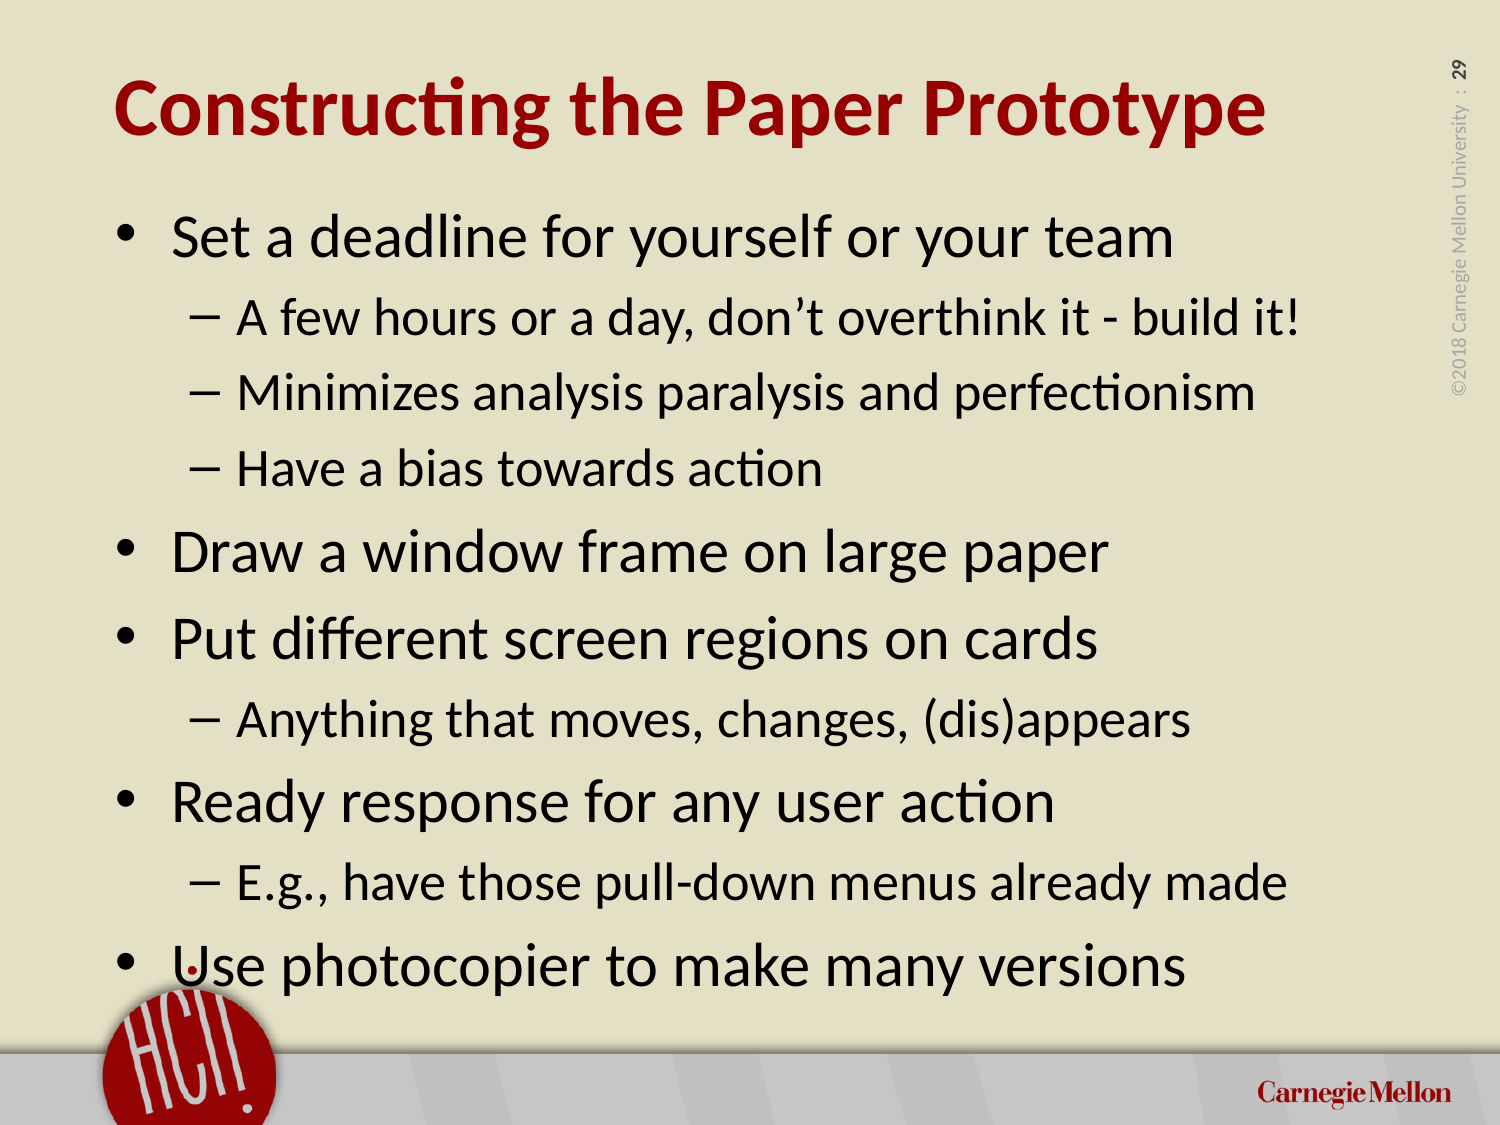

# Constructing the Paper Prototype
Set a deadline for yourself or your team
A few hours or a day, don’t overthink it - build it!
Minimizes analysis paralysis and perfectionism
Have a bias towards action
Draw a window frame on large paper
Put different screen regions on cards
Anything that moves, changes, (dis)appears
Ready response for any user action
E.g., have those pull-down menus already made
Use photocopier to make many versions